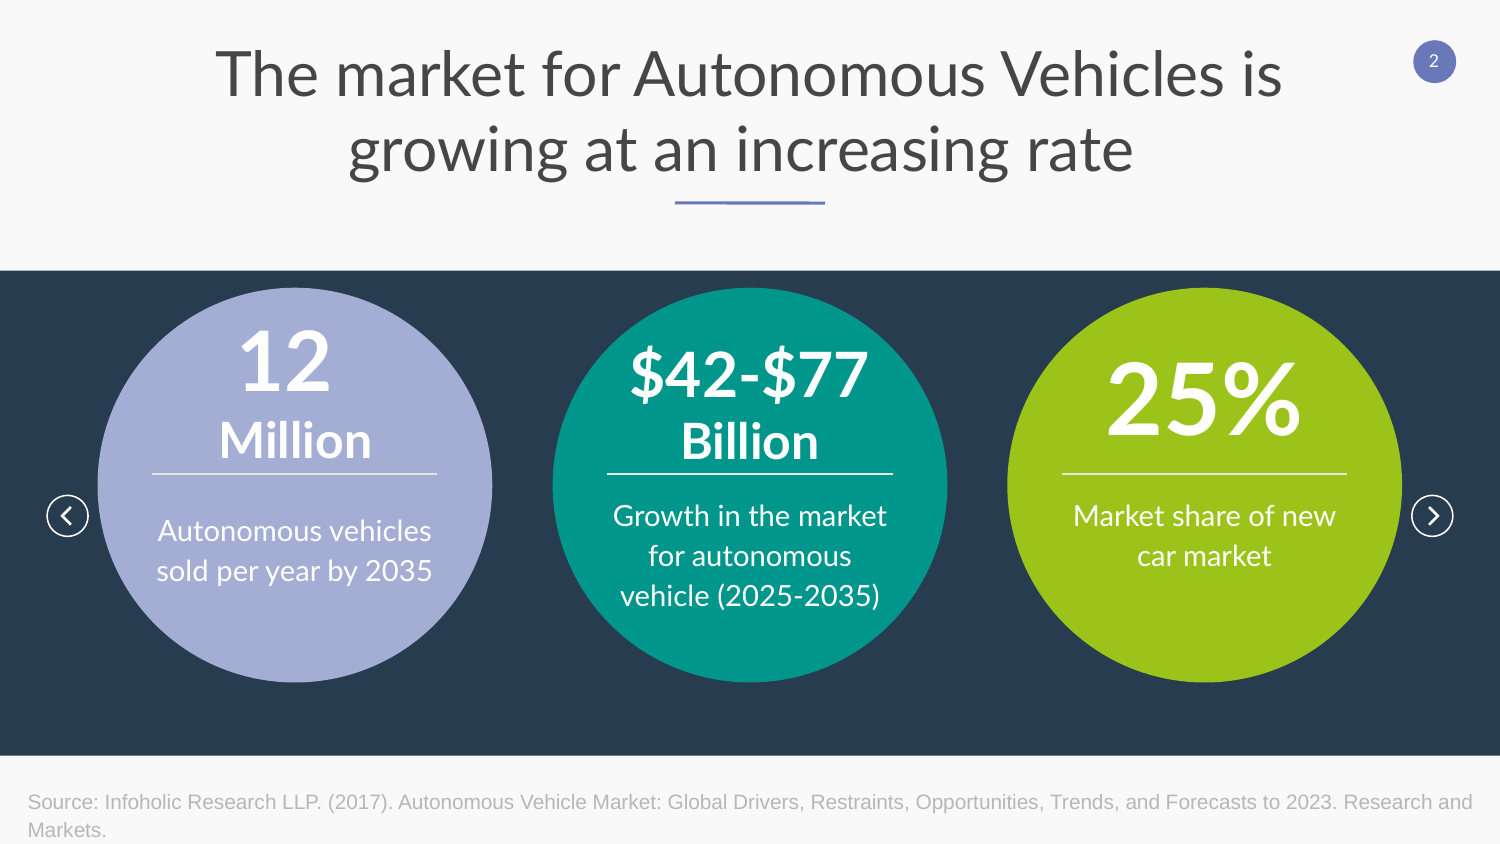

The market for Autonomous Vehicles is growing at an increasing rate

12
Million
$42-$77
Billion
25%

Autonomous vehicles sold per year by 2035
Growth in the market for autonomous vehicle (2025-2035)

Market share of new car market

Source: Infoholic Research LLP. (2017). Autonomous Vehicle Market: Global Drivers, Restraints, Opportunities, Trends, and Forecasts to 2023. Research and Markets.